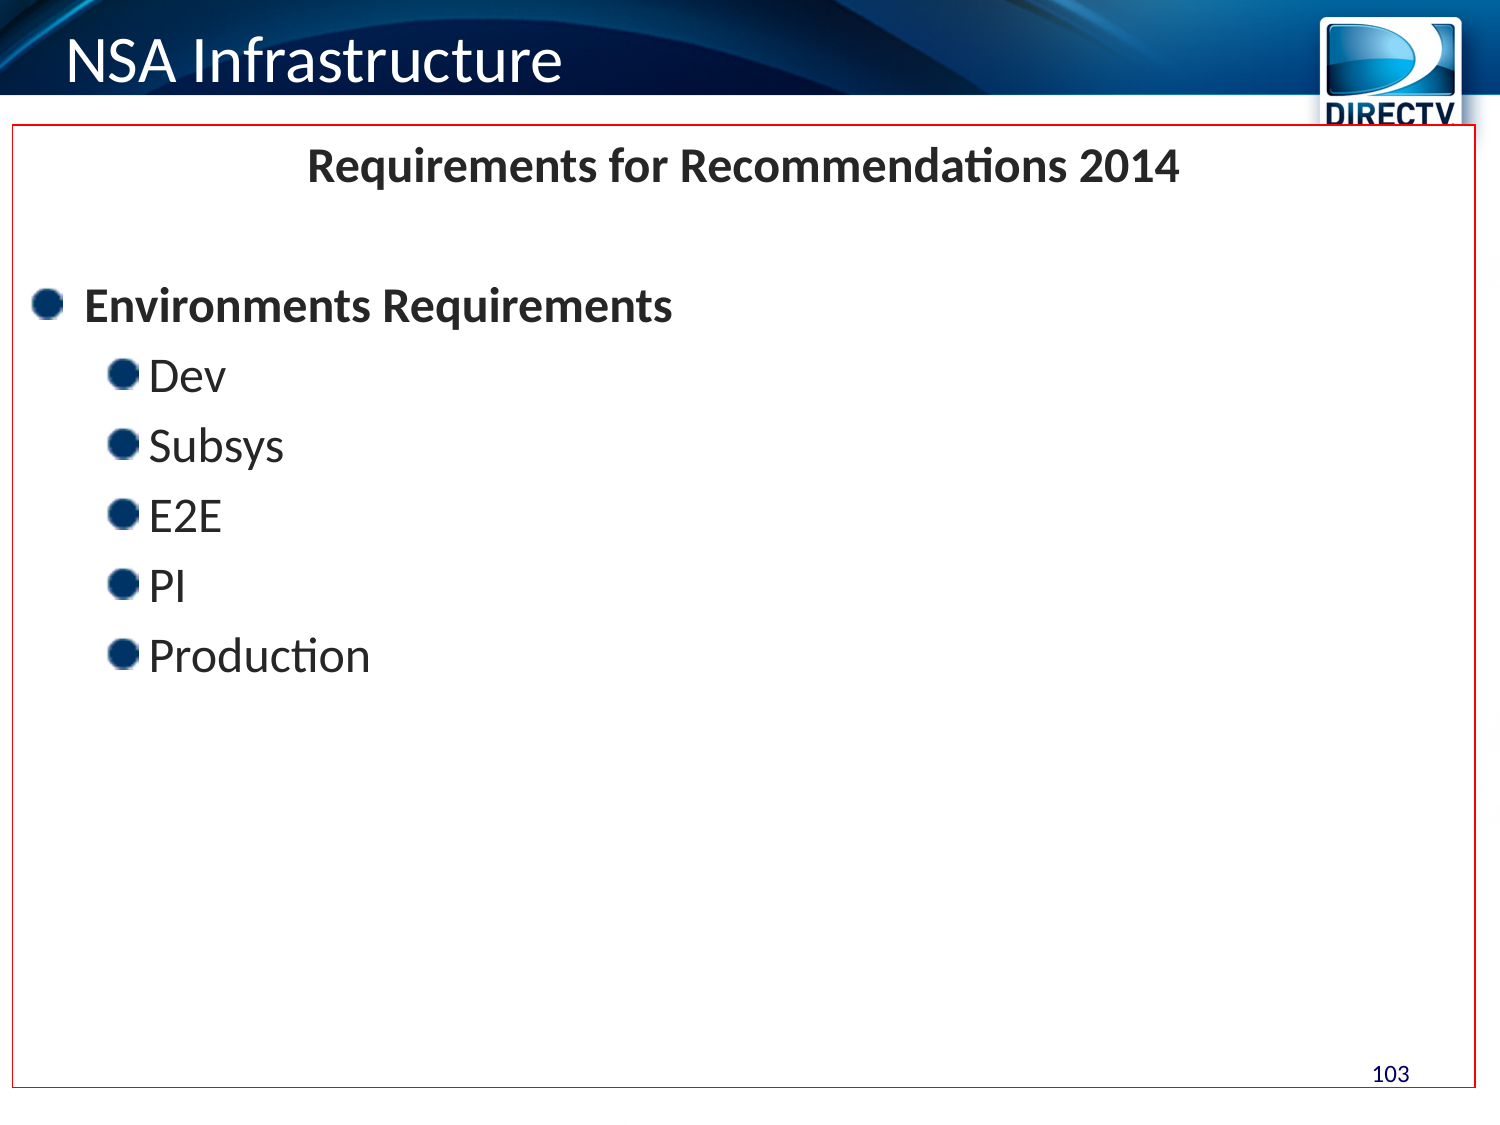

# NSA Infrastructure
Requirements for Recommendations 2014

Environments Requirements
Dev
Subsys
E2E
PI
Production

103